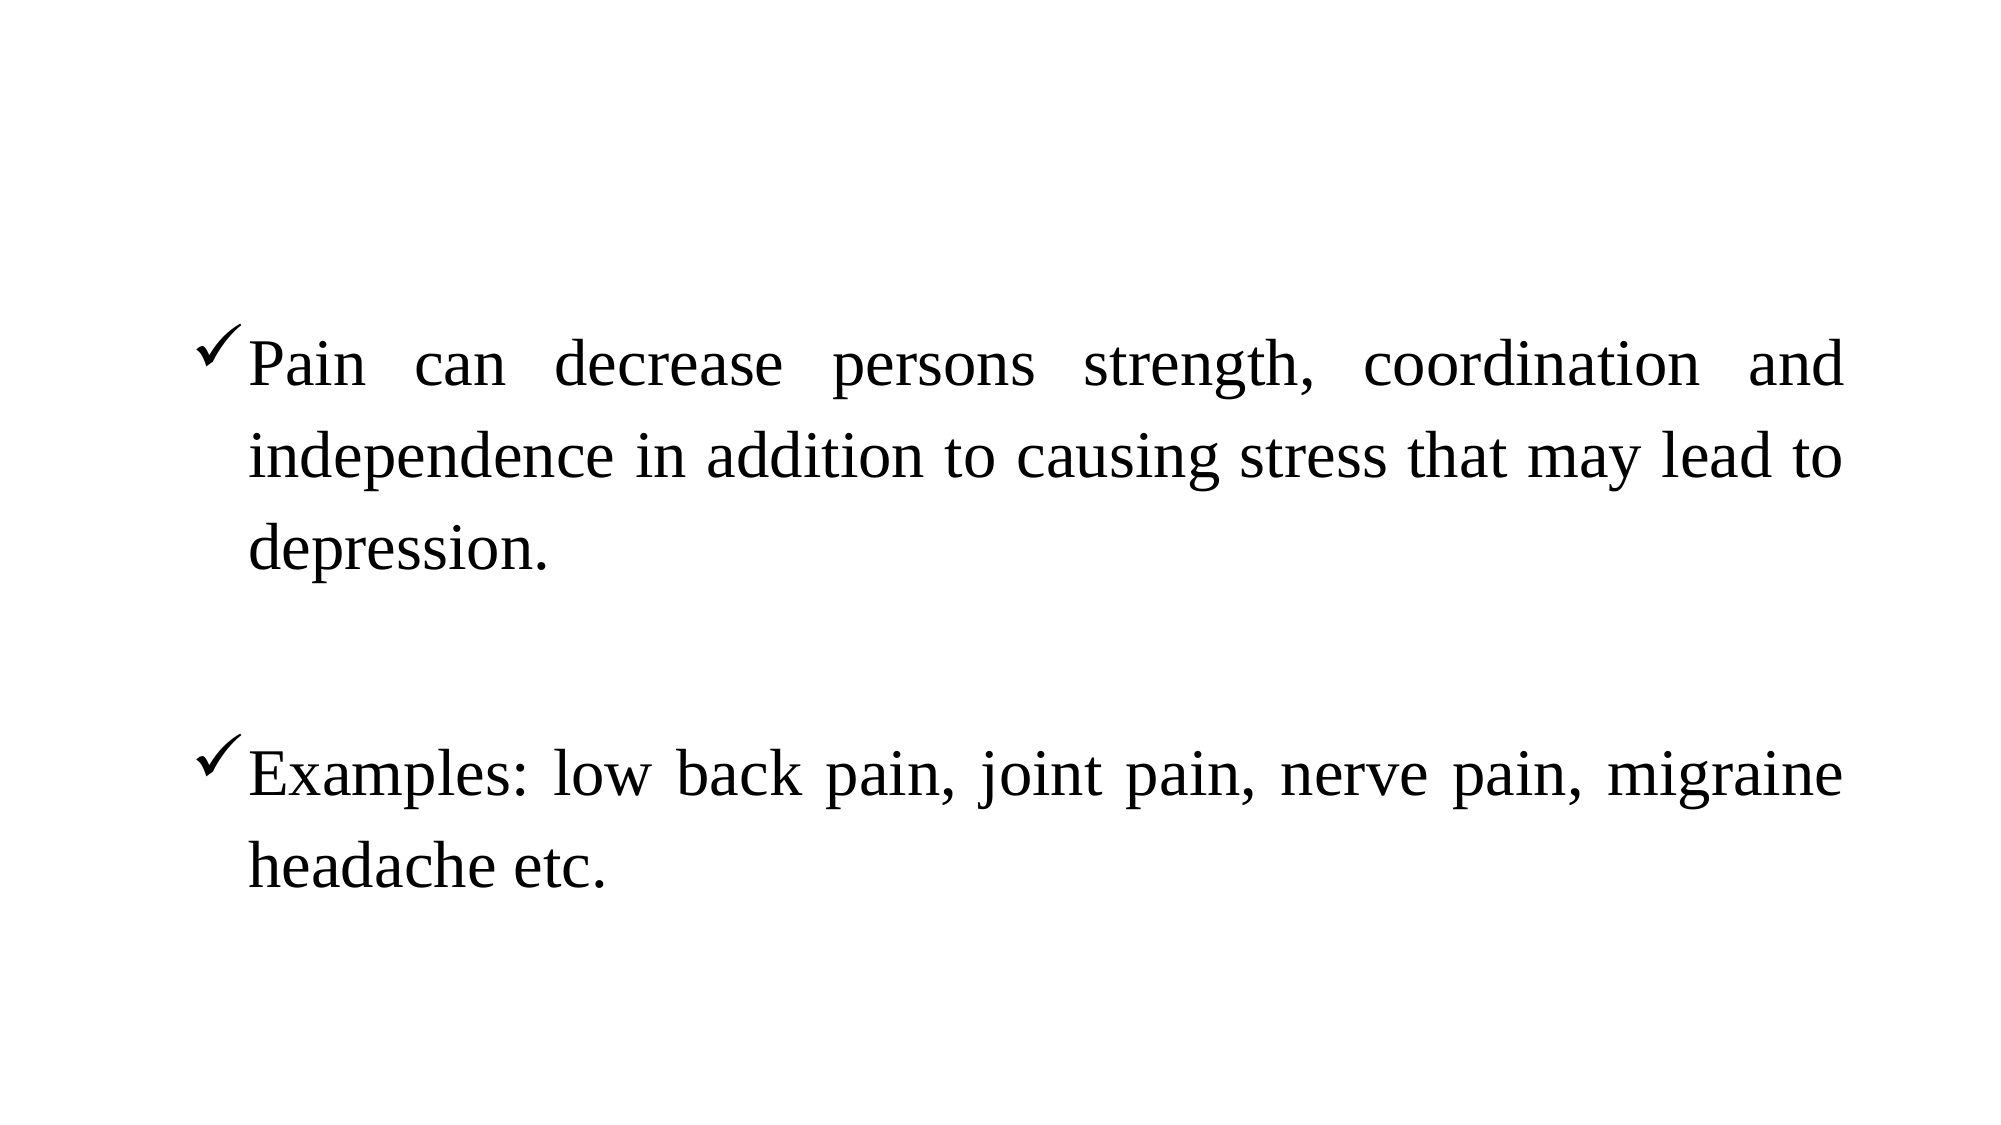

Pain can decrease persons strength, coordination and independence in addition to causing stress that may lead to depression.

Examples: low back pain, joint pain, nerve pain, migraine headache etc.